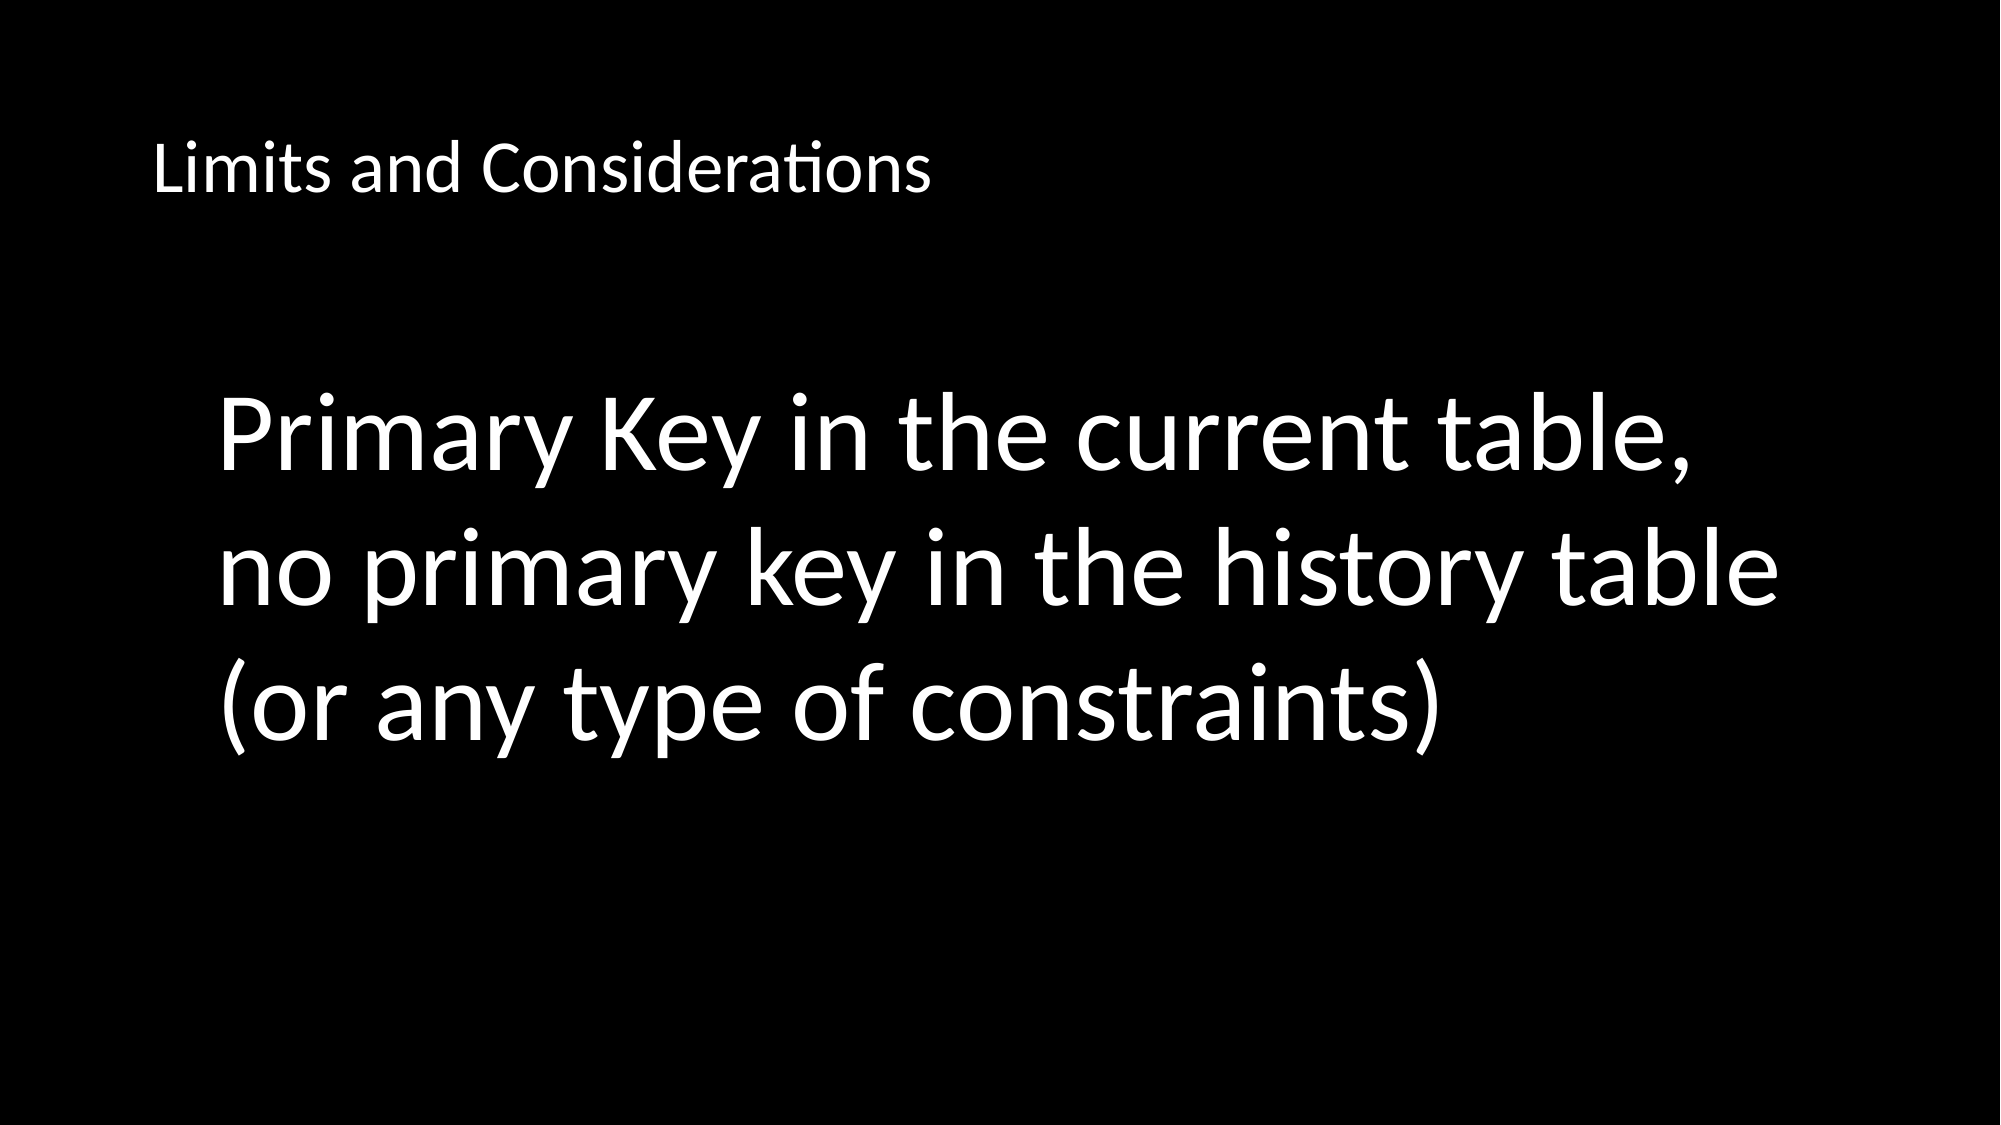

# Limits and Considerations
Primary Key in the current table,
no primary key in the history table
(or any type of constraints)